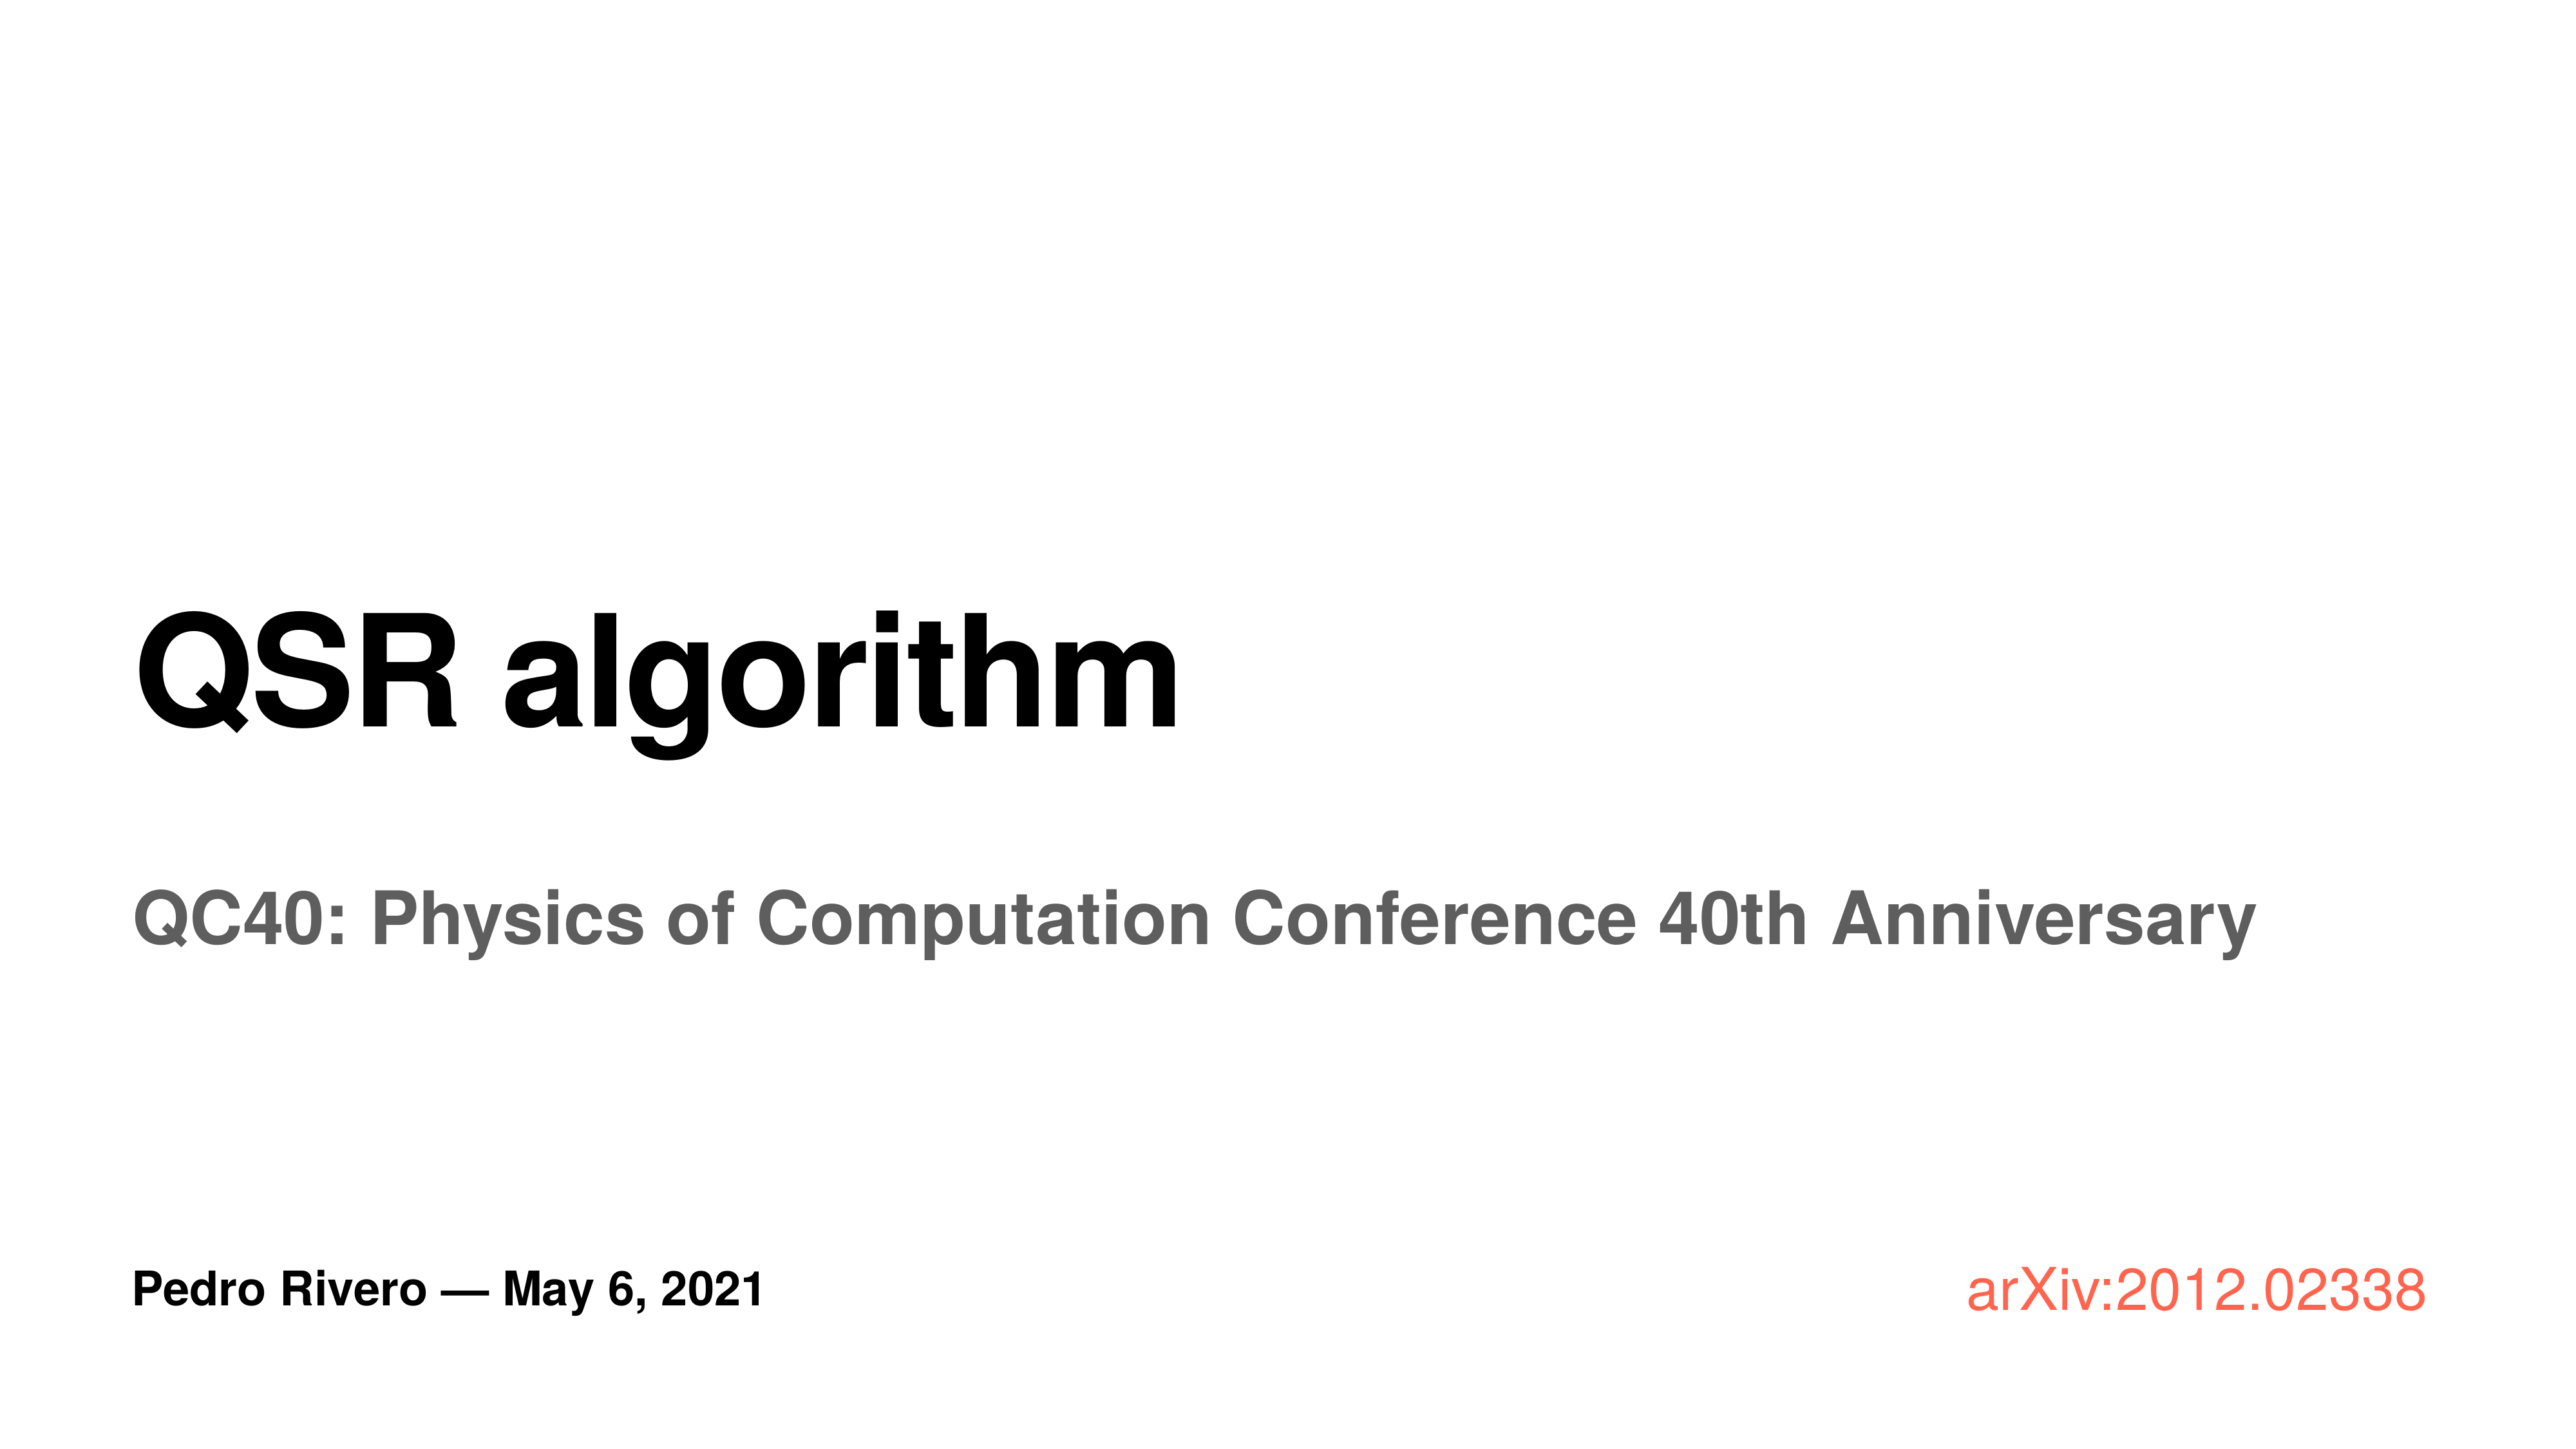

# QSR algorithm
QC40: Physics of Computation Conference 40th Anniversary
arXiv:2012.02338
Pedro Rivero — May 6, 2021